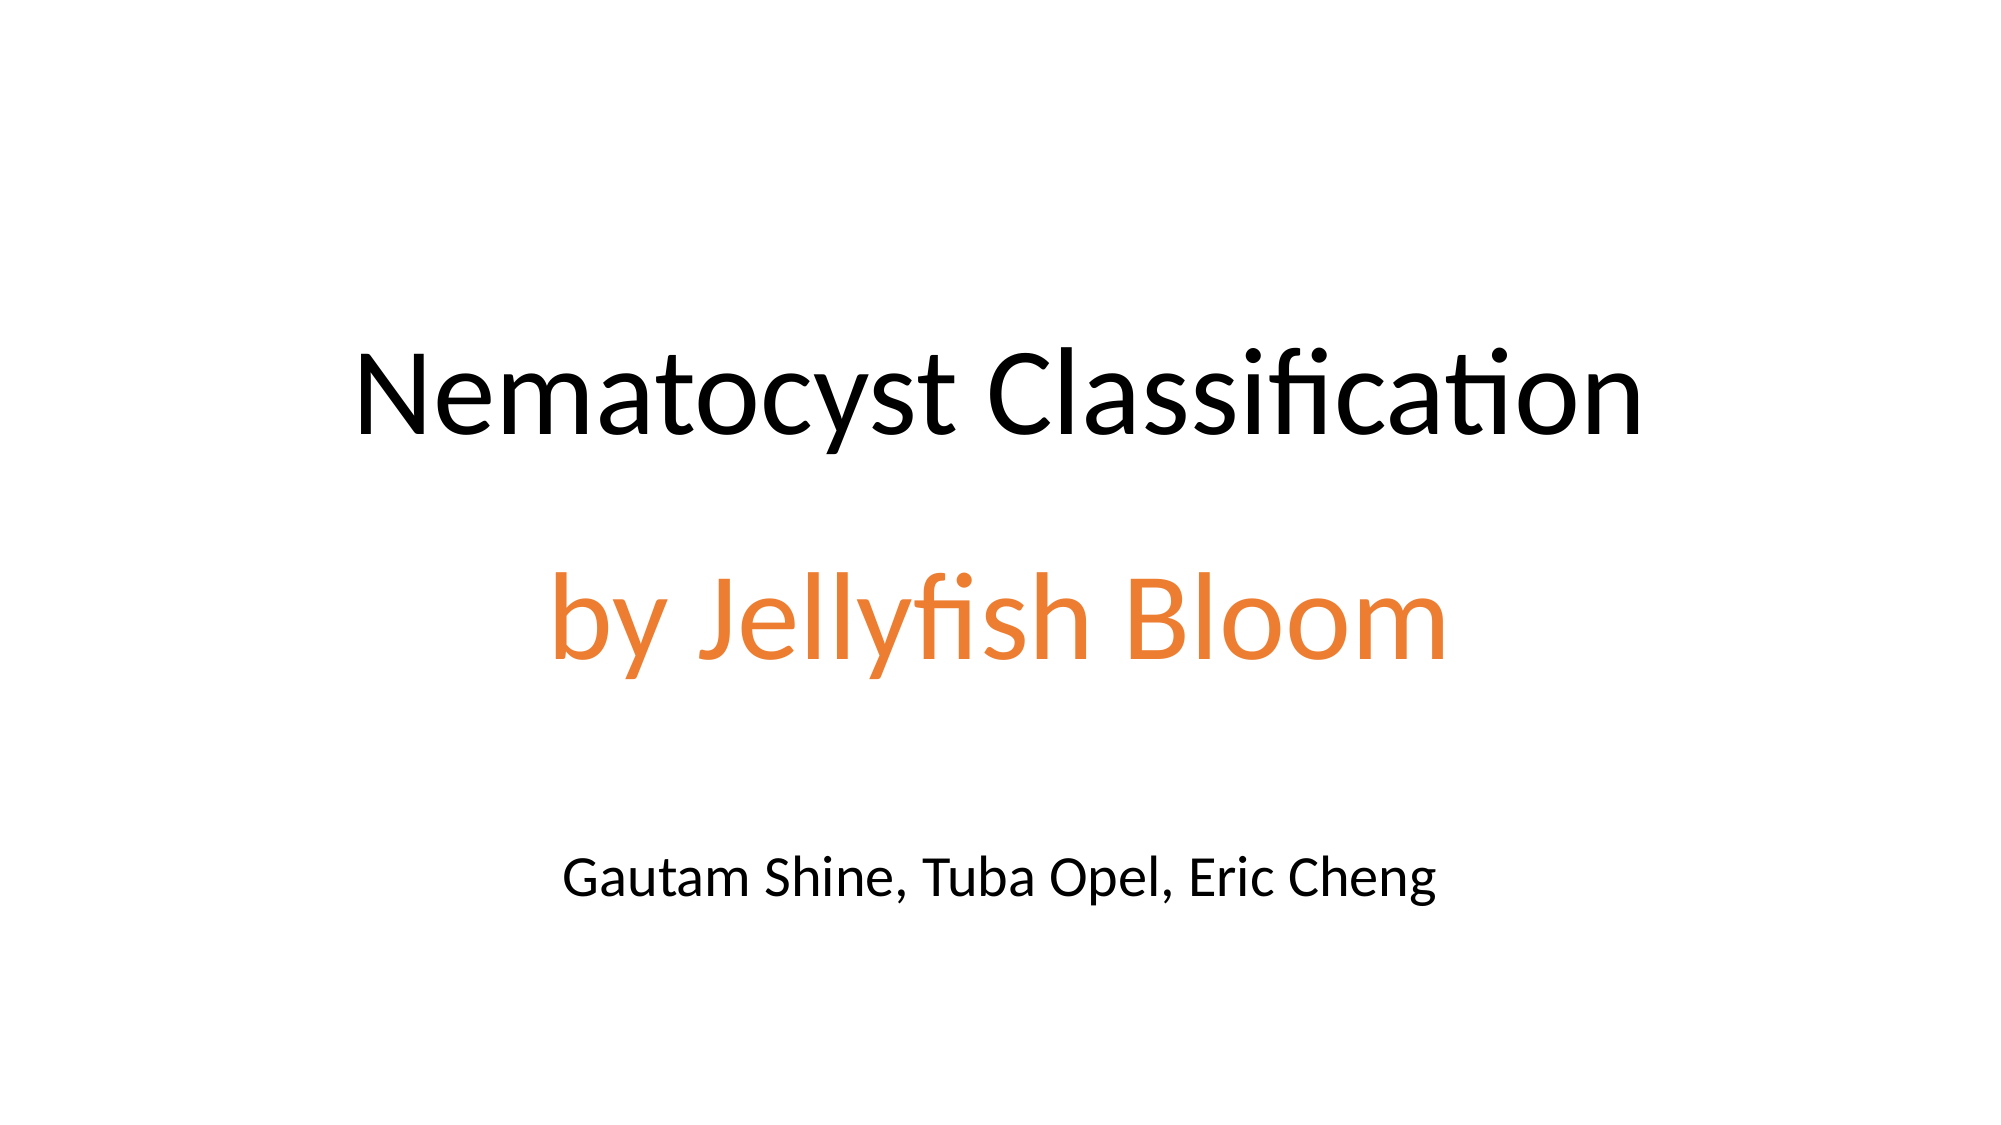

# Nematocyst Classification by Jellyfish Bloom
Gautam Shine, Tuba Opel, Eric Cheng